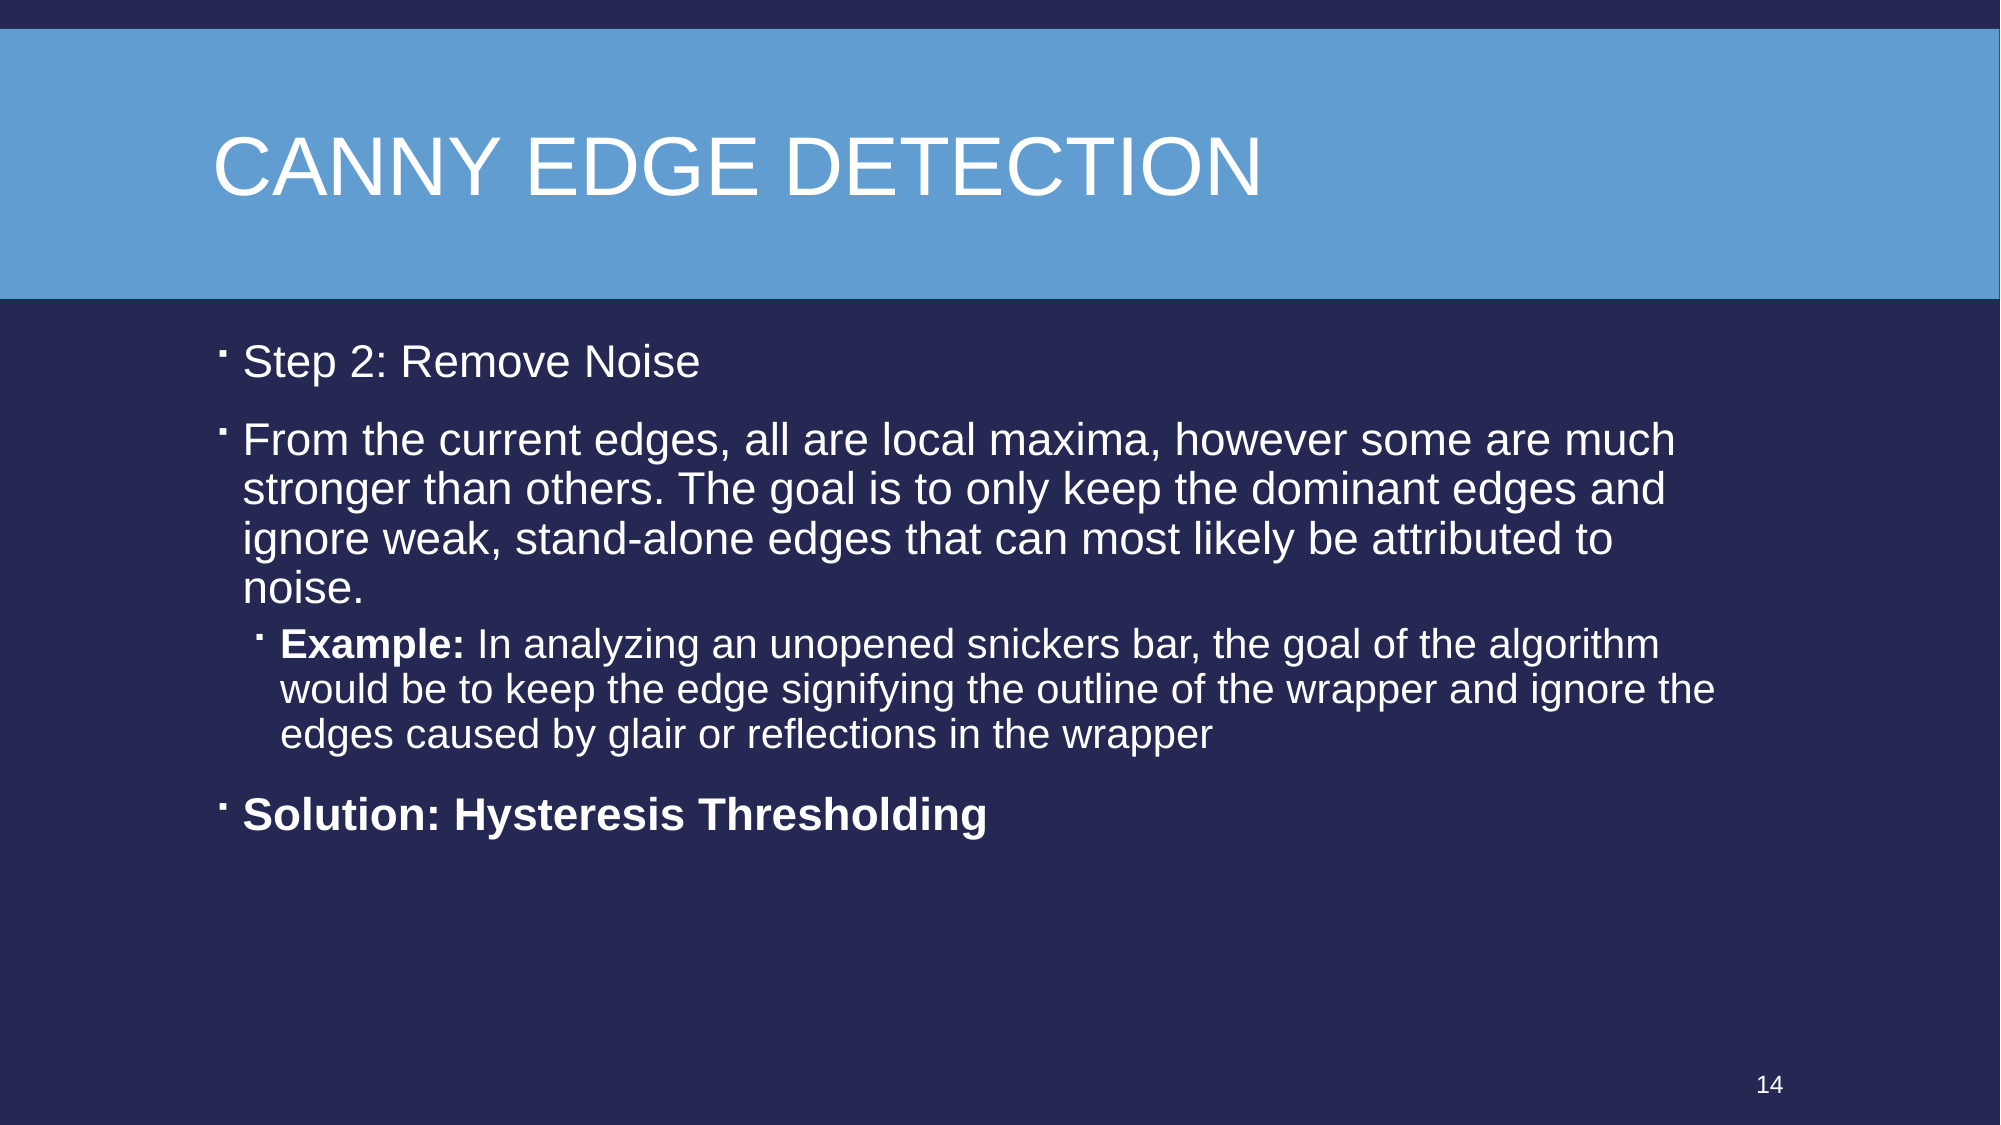

# Canny edge detection
Step 2: Remove Noise
From the current edges, all are local maxima, however some are much stronger than others. The goal is to only keep the dominant edges and ignore weak, stand-alone edges that can most likely be attributed to noise.
Example: In analyzing an unopened snickers bar, the goal of the algorithm would be to keep the edge signifying the outline of the wrapper and ignore the edges caused by glair or reflections in the wrapper
Solution: Hysteresis Thresholding
14